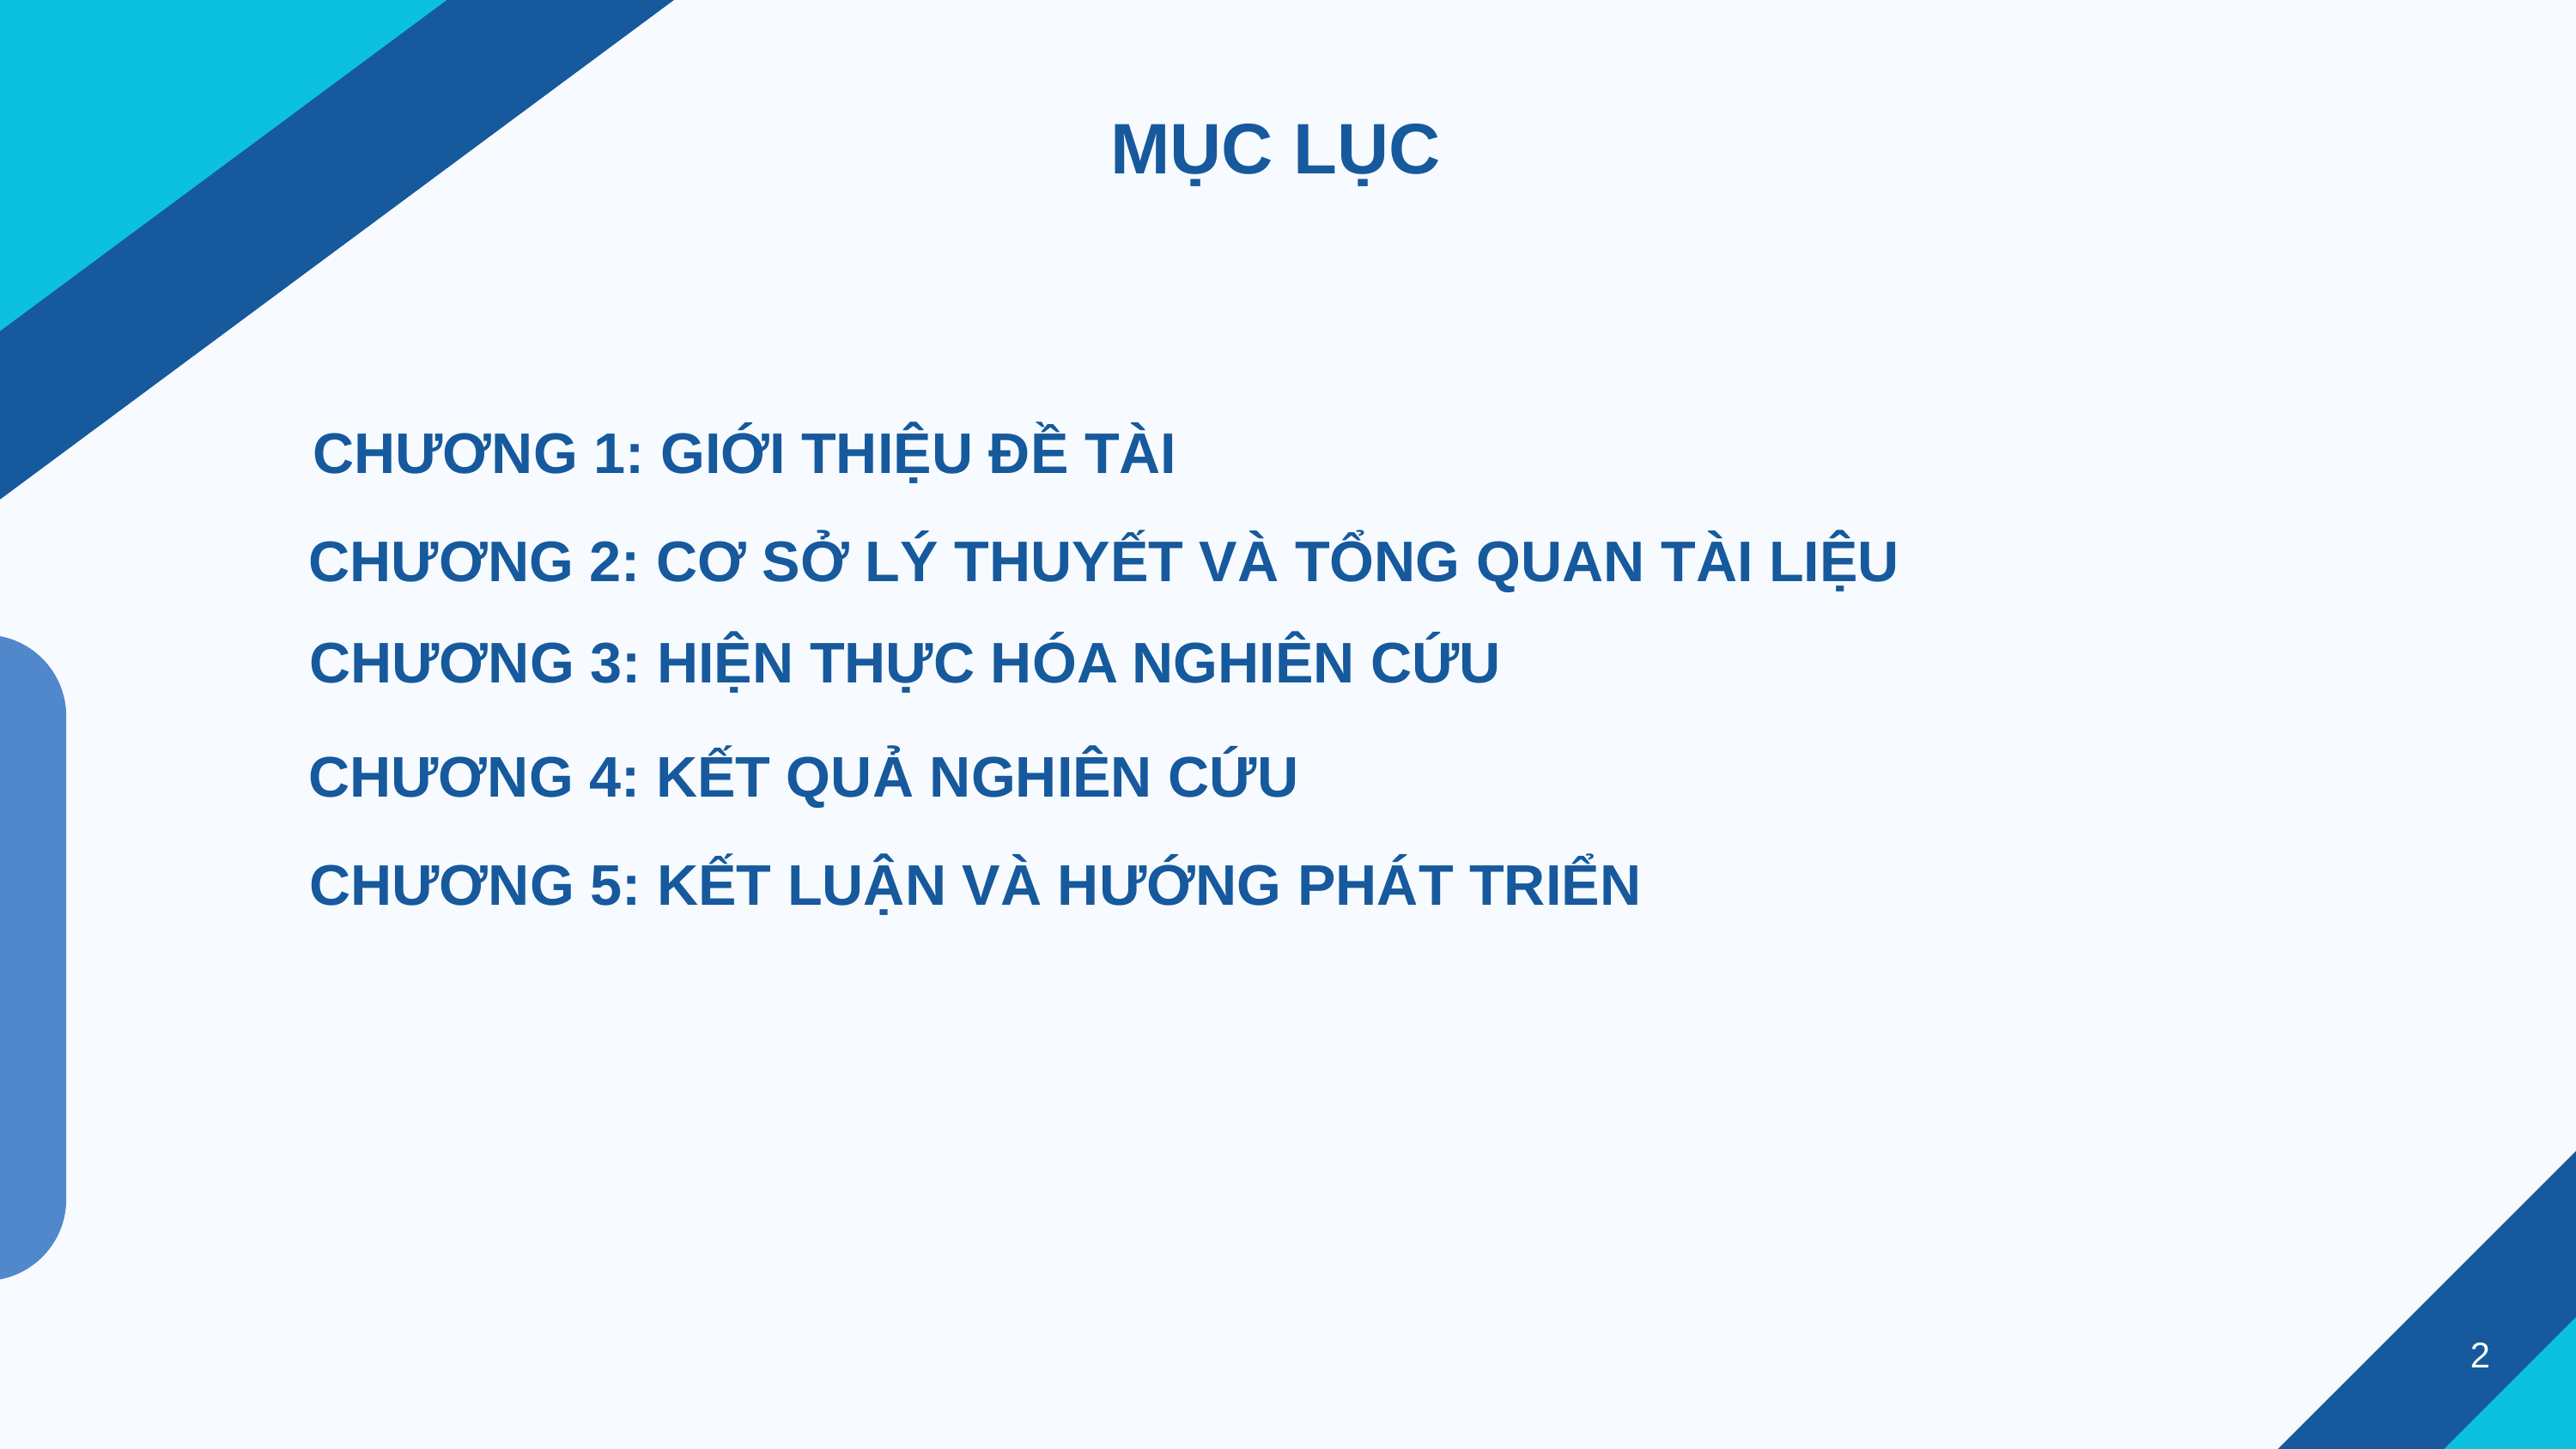

MỤC LỤC

CHƯƠNG 1: GIỚI THIỆU ĐỀ TÀI
CHƯƠNG 2: CƠ SỞ LÝ THUYẾT VÀ TỔNG QUAN TÀI LIỆU
CHƯƠNG 3: HIỆN THỰC HÓA NGHIÊN CỨU

CHƯƠNG 4: KẾT QUẢ NGHIÊN CỨU
CHƯƠNG 5: KẾT LUẬN VÀ HƯỚNG PHÁT TRIỂN

2